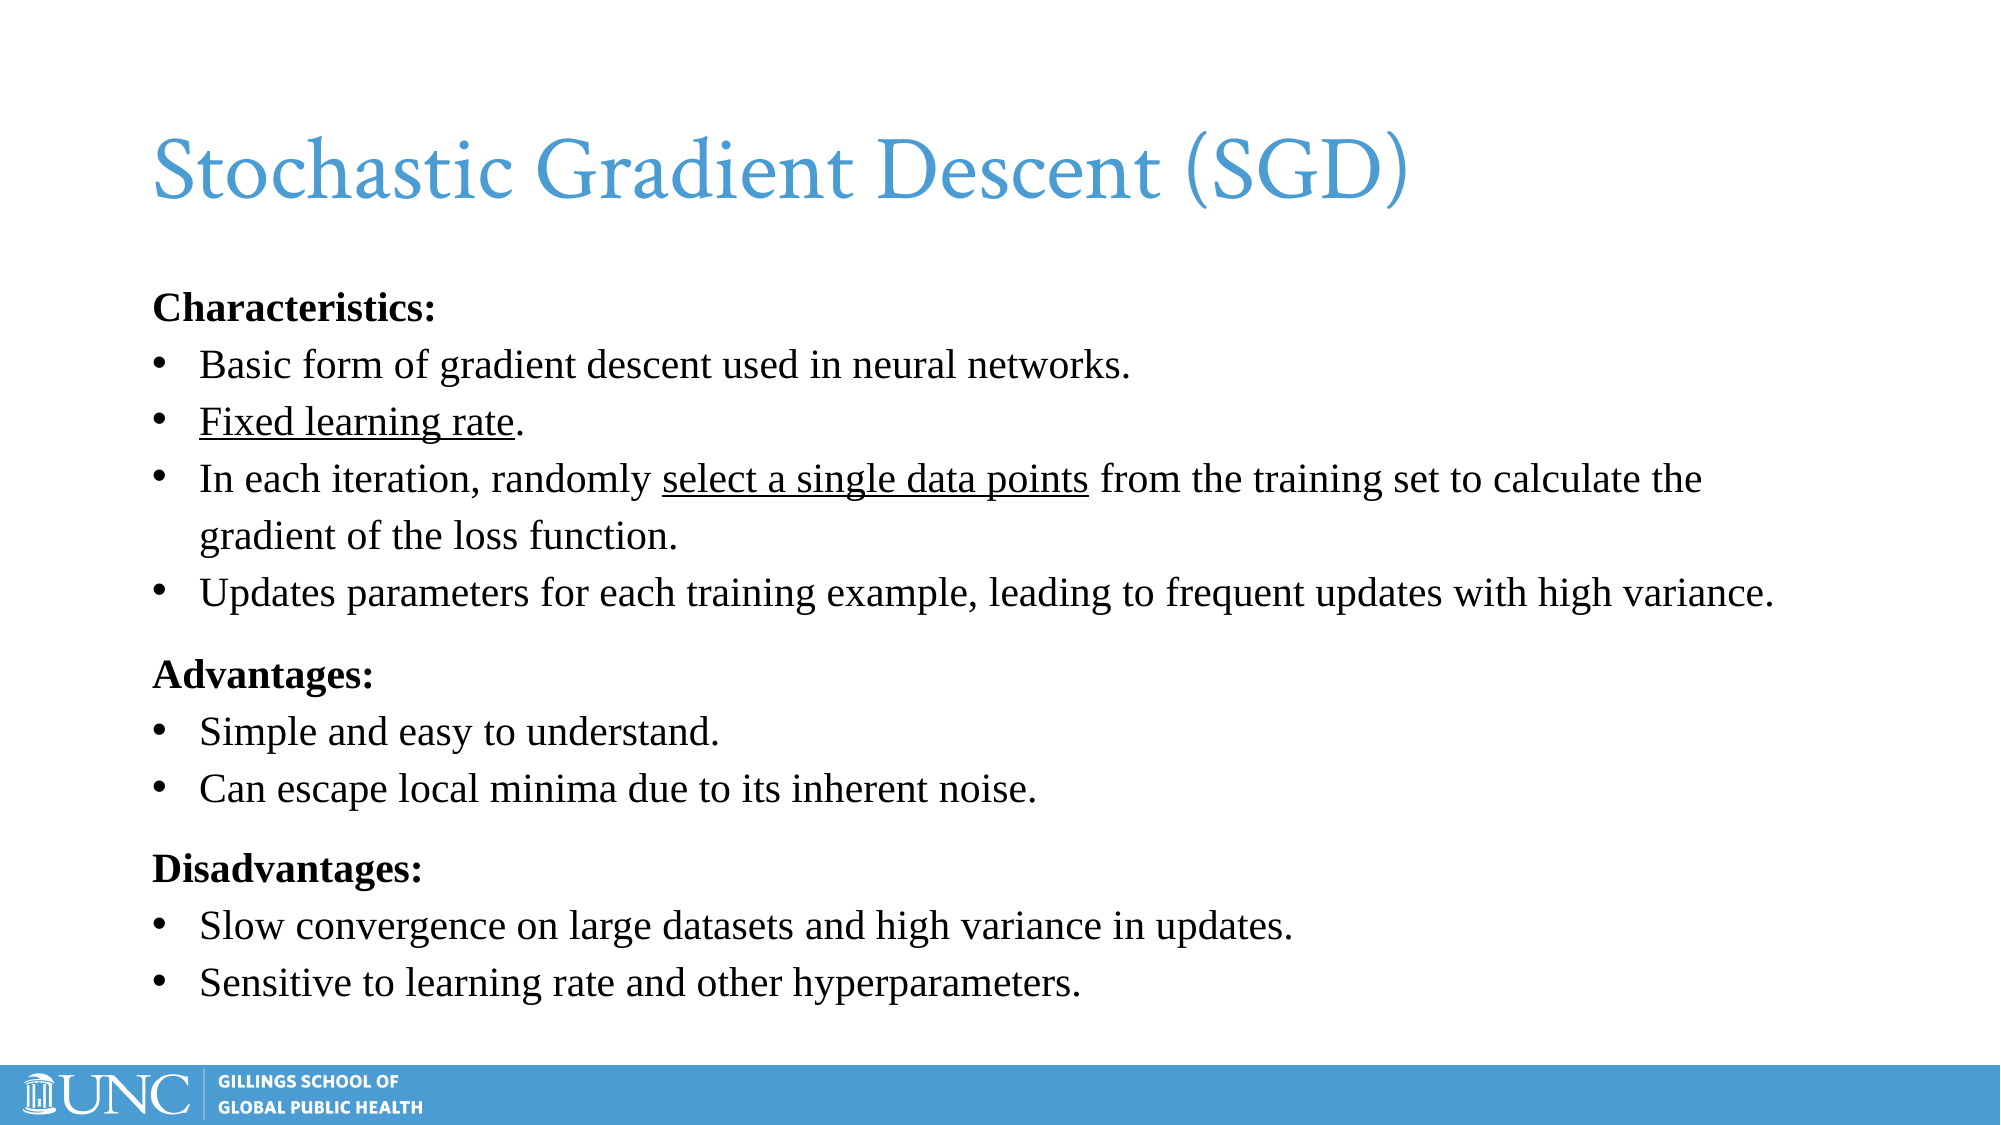

# Stochastic Gradient Descent (SGD)
Characteristics:
Basic form of gradient descent used in neural networks.
Fixed learning rate.
In each iteration, randomly select a single data points from the training set to calculate the gradient of the loss function.
Updates parameters for each training example, leading to frequent updates with high variance.
Advantages:
Simple and easy to understand.
Can escape local minima due to its inherent noise.
Disadvantages:
Slow convergence on large datasets and high variance in updates.
Sensitive to learning rate and other hyperparameters.